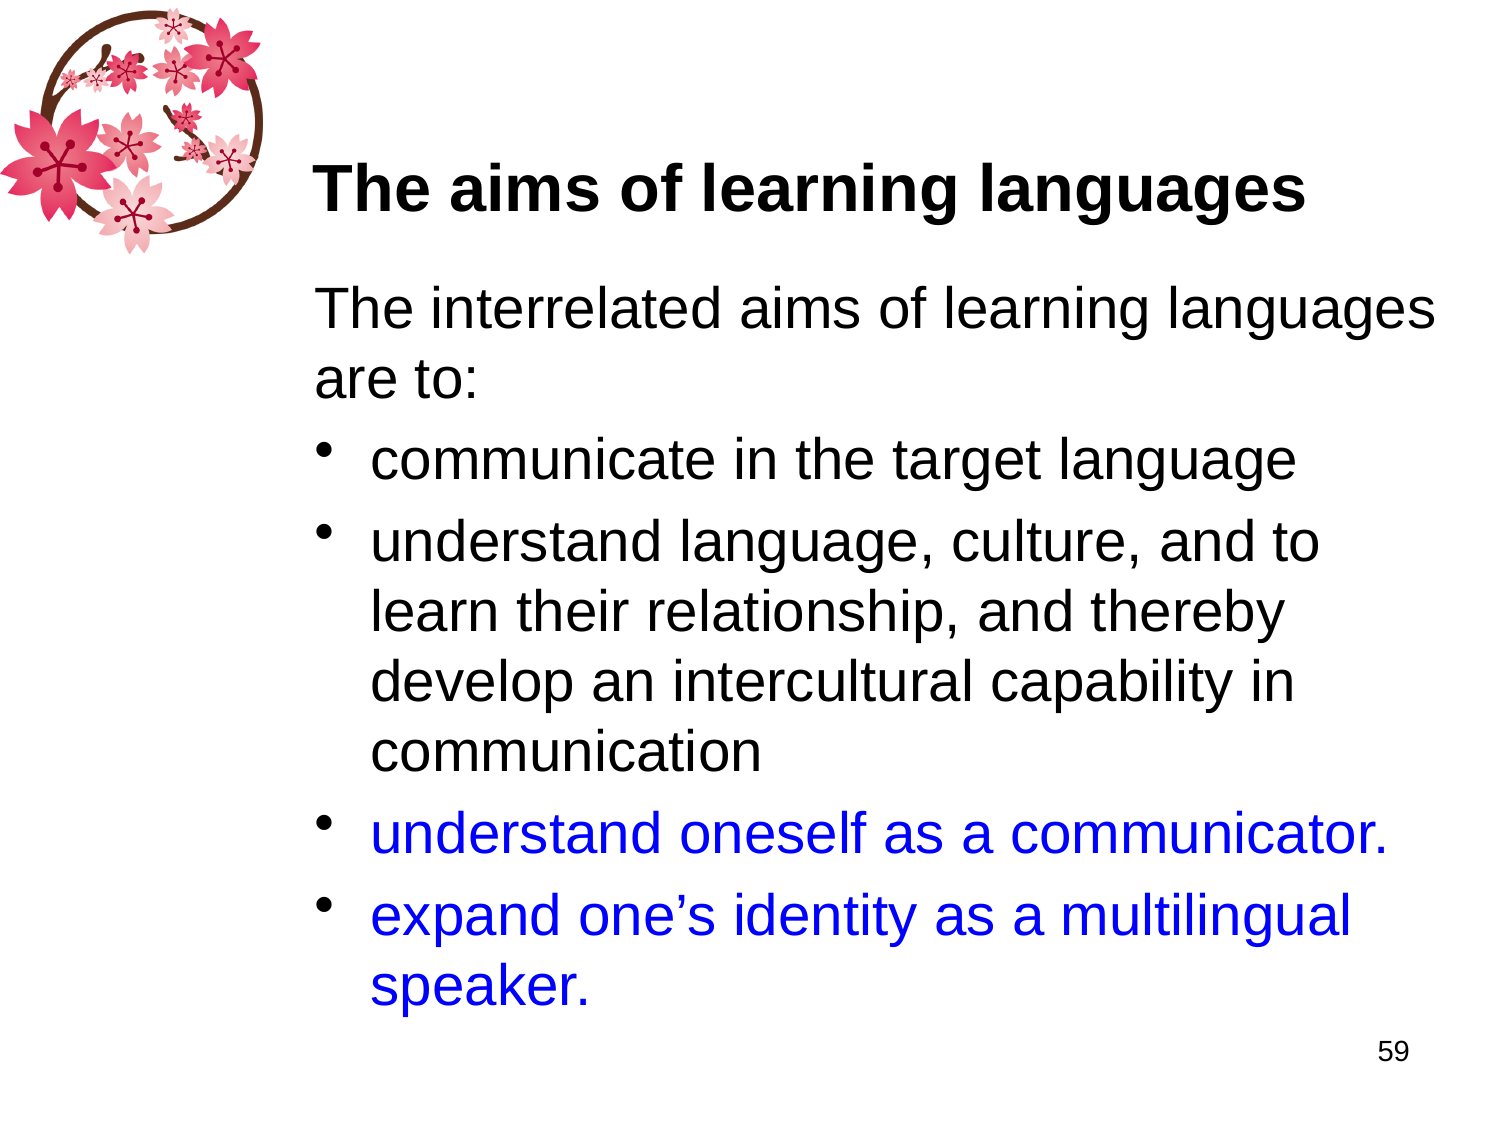

# The aims of learning languages
The interrelated aims of learning languages are to:
communicate in the target language
understand language, culture, and to learn their relationship, and thereby develop an intercultural capability in communication
understand oneself as a communicator.
expand one’s identity as a multilingual speaker.

59